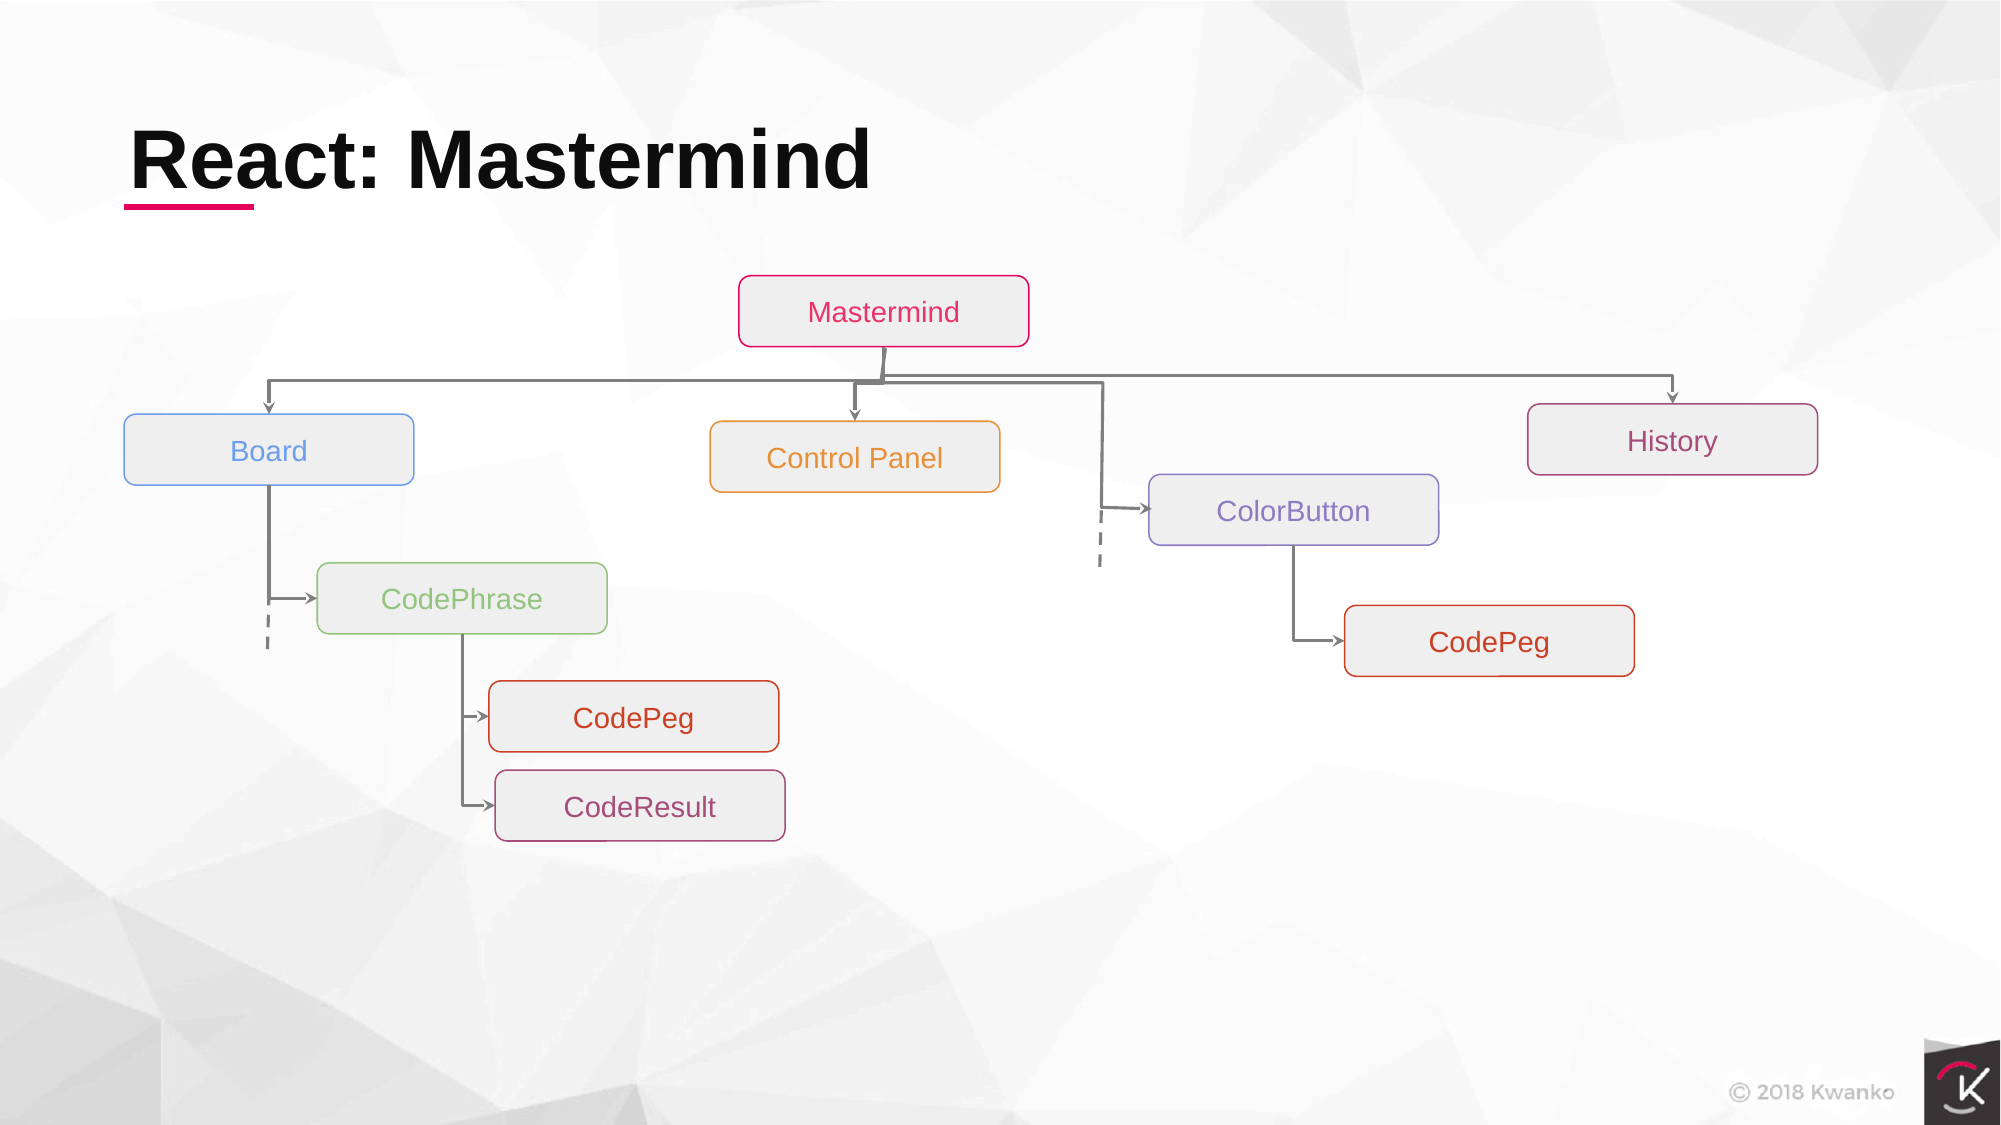

React: Mastermind
Mastermind

History
Board
Control Panel
ColorButton
CodePhrase
CodePeg
CodePeg
CodeResult